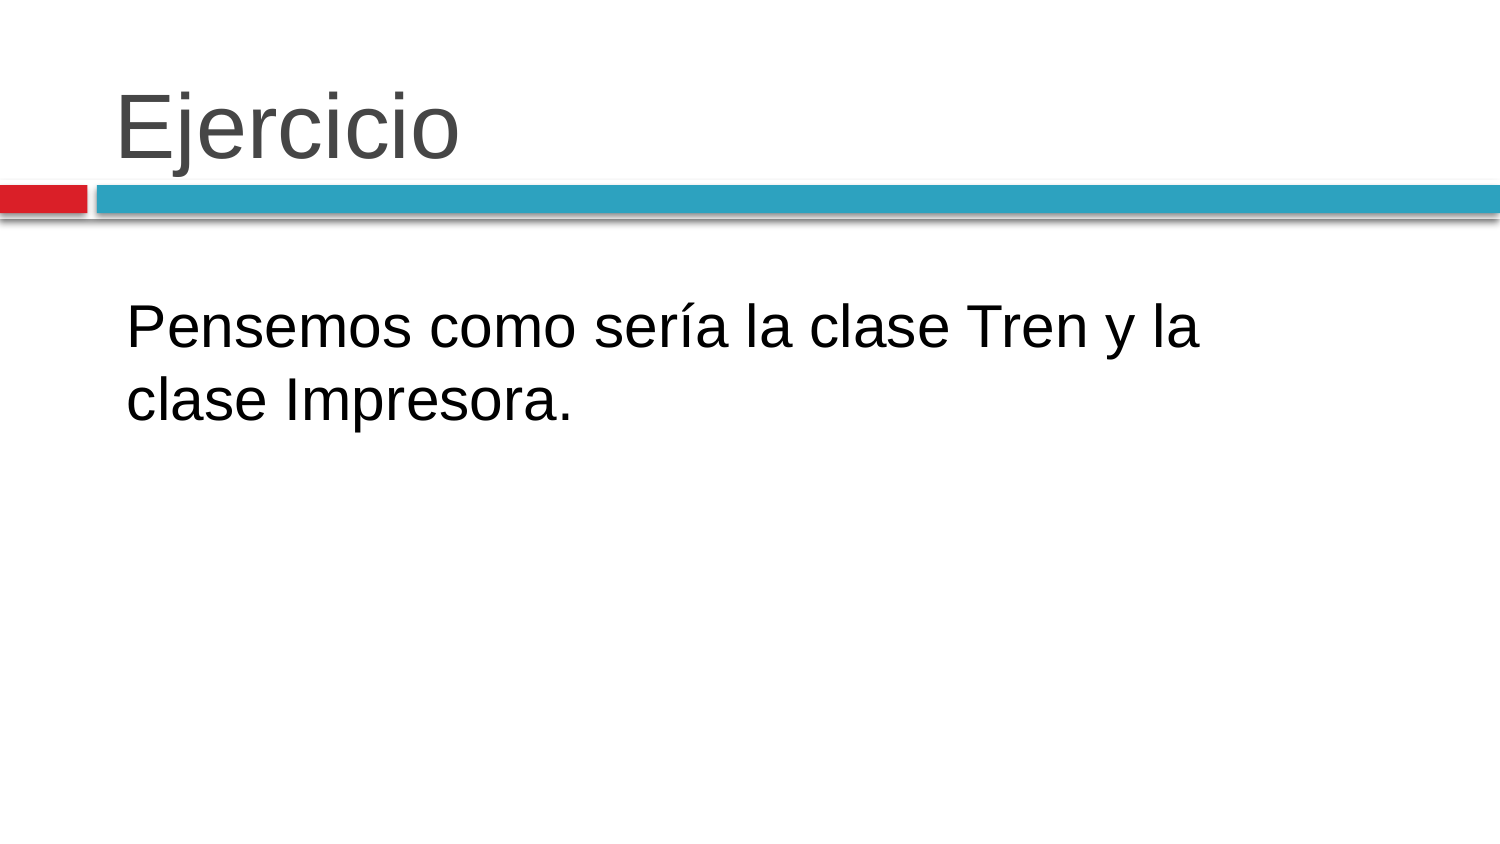

# Ejercicio
Pensemos como sería la clase Tren y la clase Impresora.